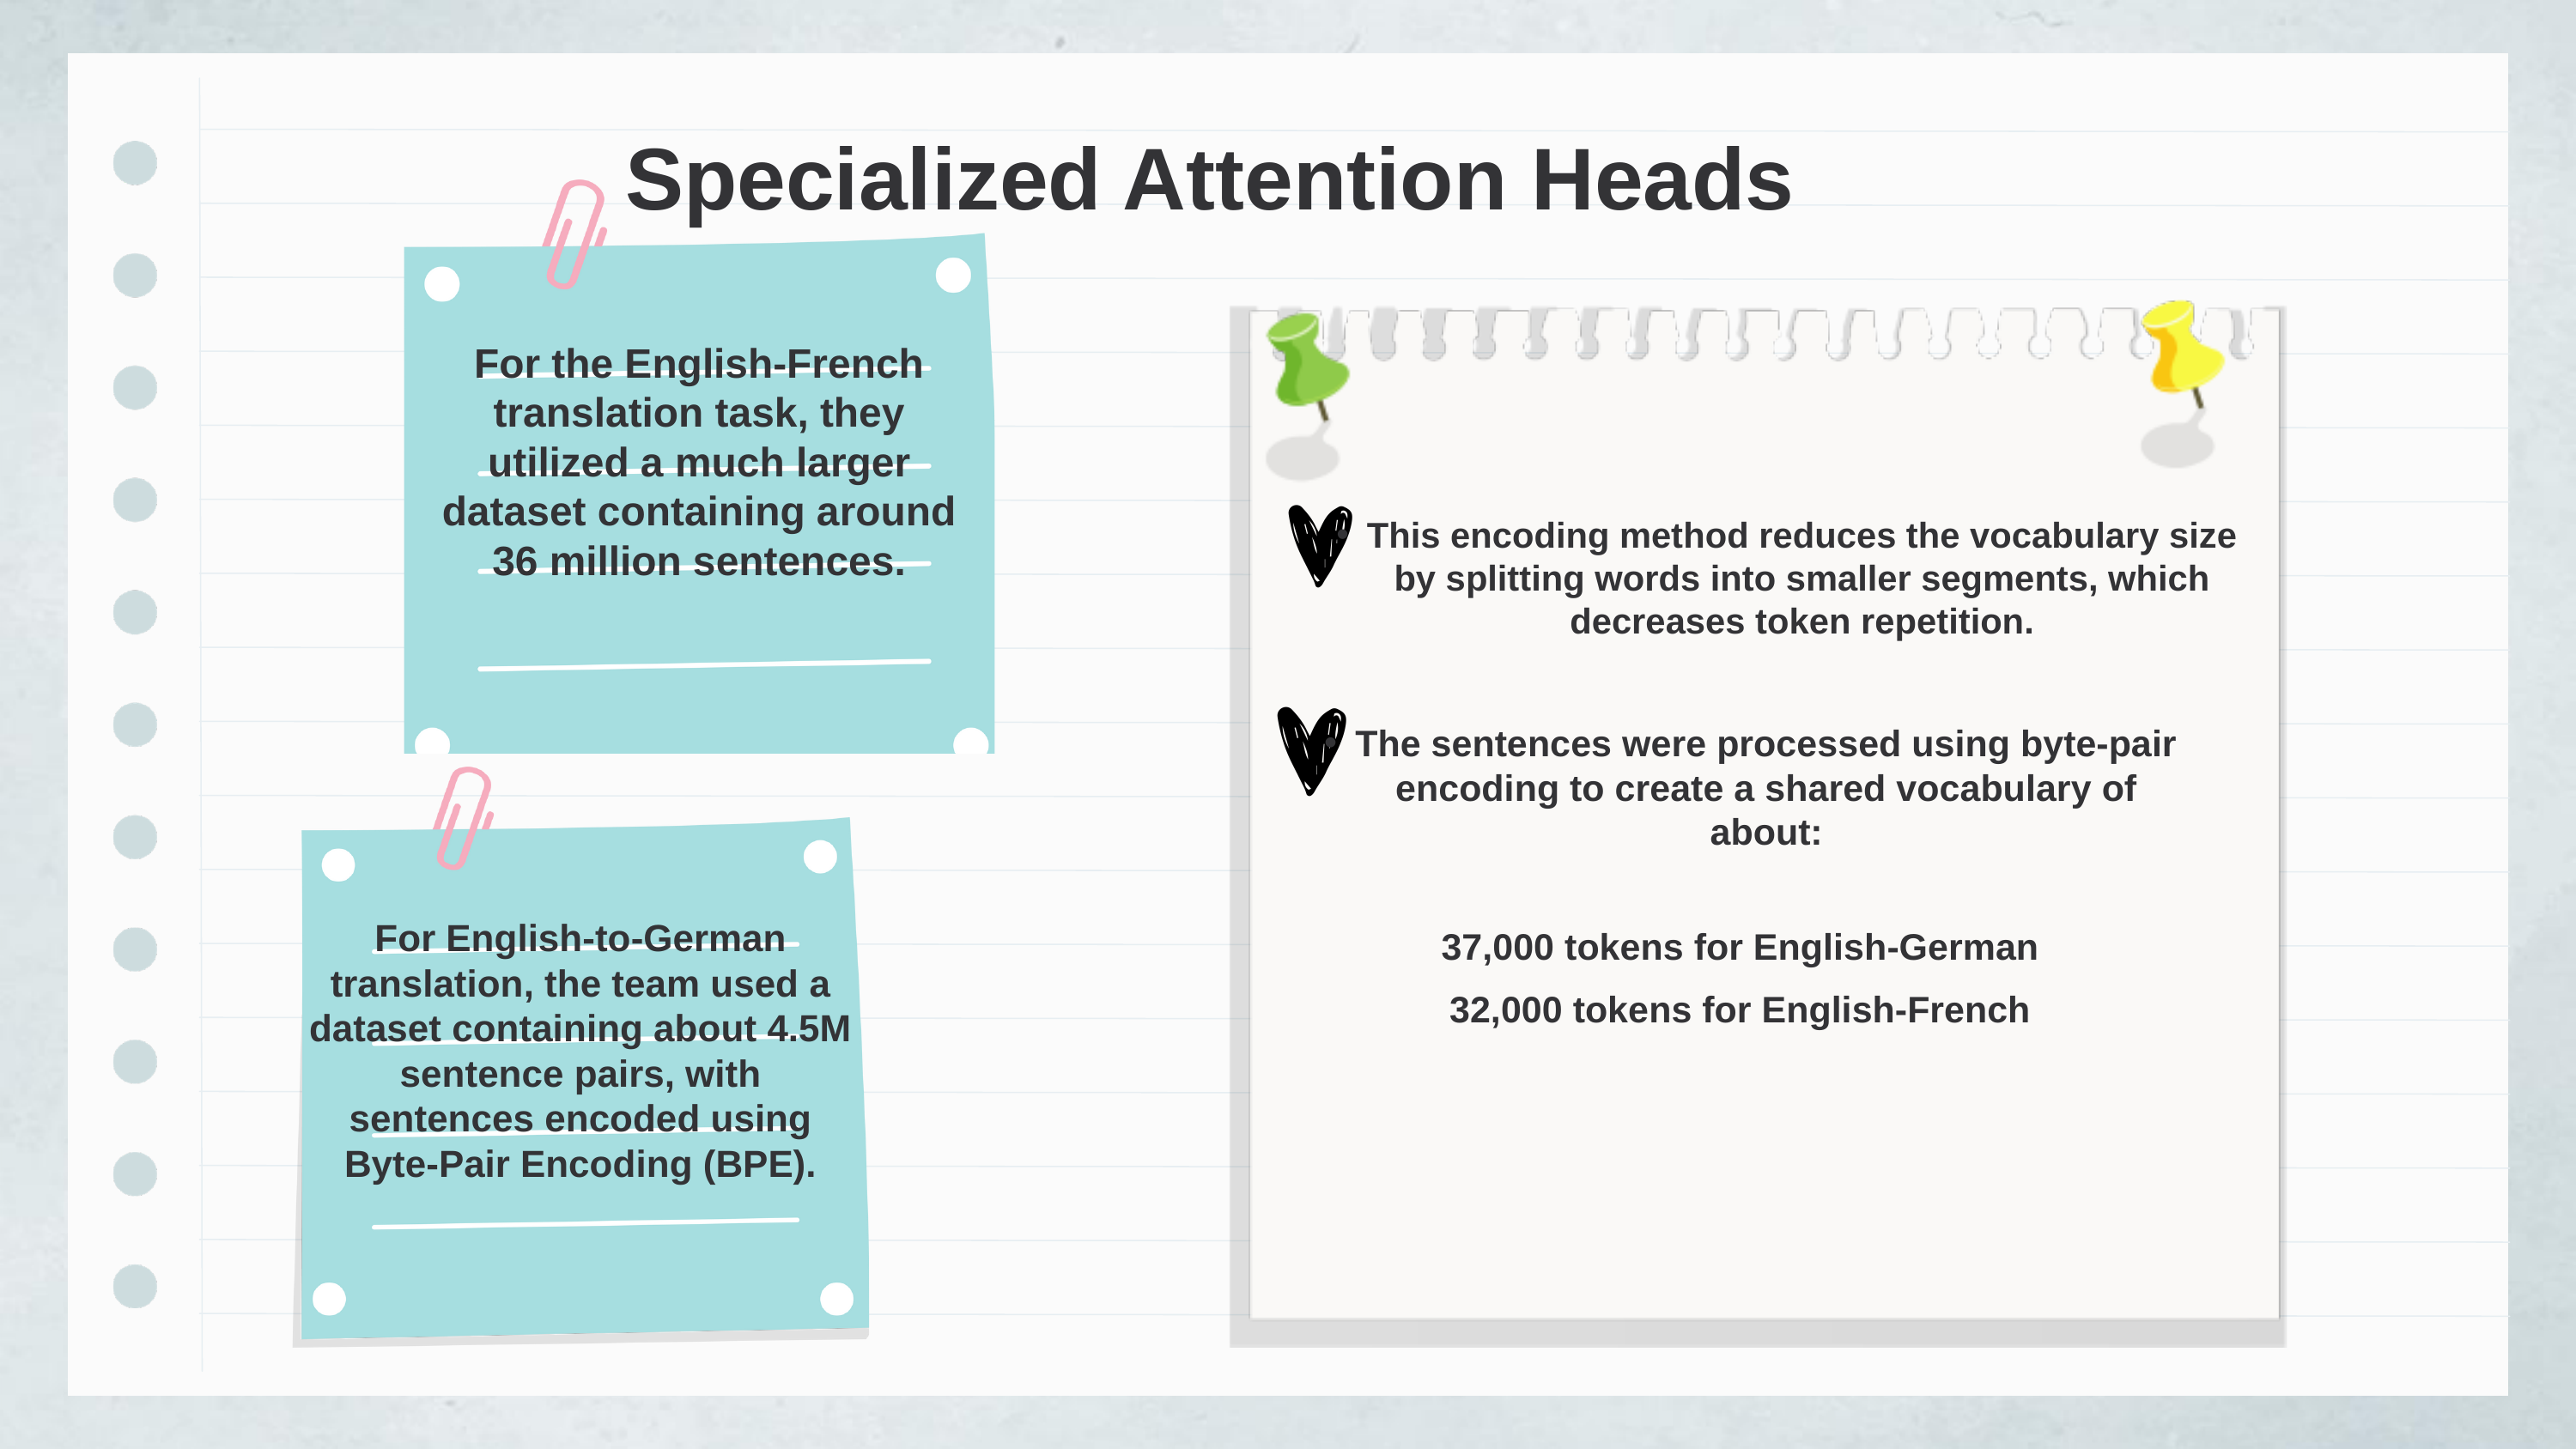

Specialized Attention Heads

For the English-French translation task, they utilized a much larger dataset containing around 36 million sentences.

This encoding method reduces the vocabulary size by splitting words into smaller segments, which decreases token repetition.

The sentences were processed using byte-pair encoding to create a shared vocabulary of about:

 37,000 tokens for English-German
 32,000 tokens for English-French

For English-to-German translation, the team used a dataset containing about 4.5M sentence pairs, with sentences encoded using Byte-Pair Encoding (BPE).